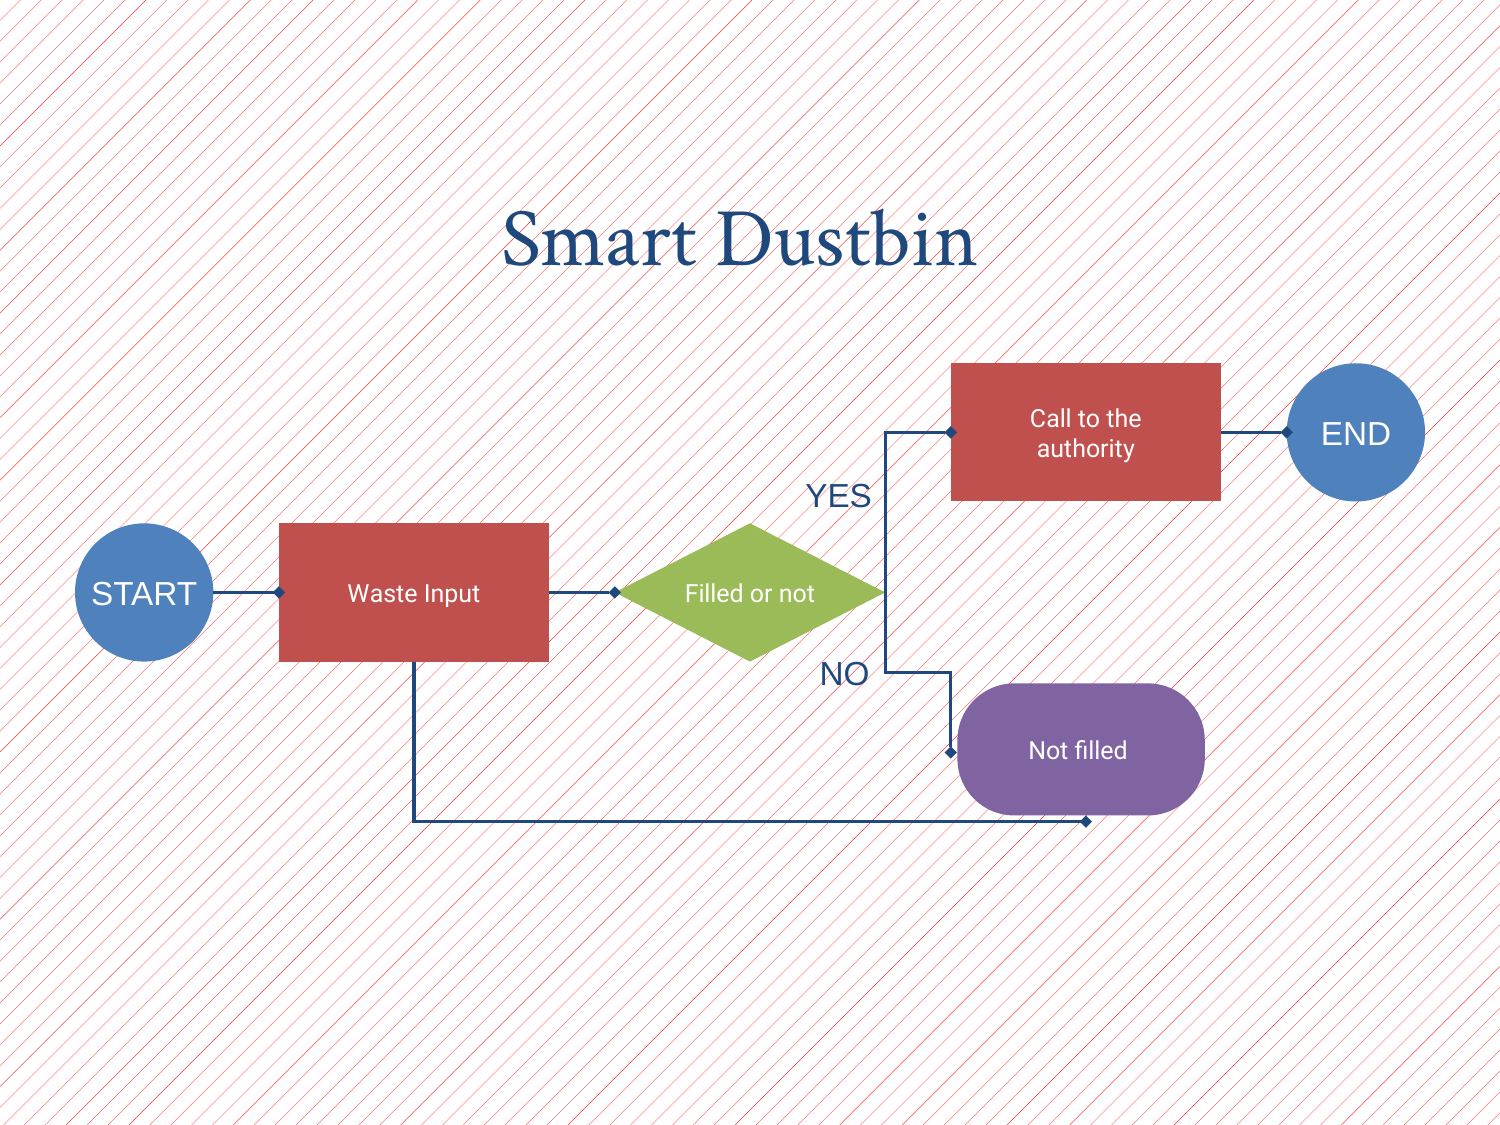

# Smart Dustbin

END
Call to the authority
YES

Waste Input
START
Filled or not
NO

Not filled